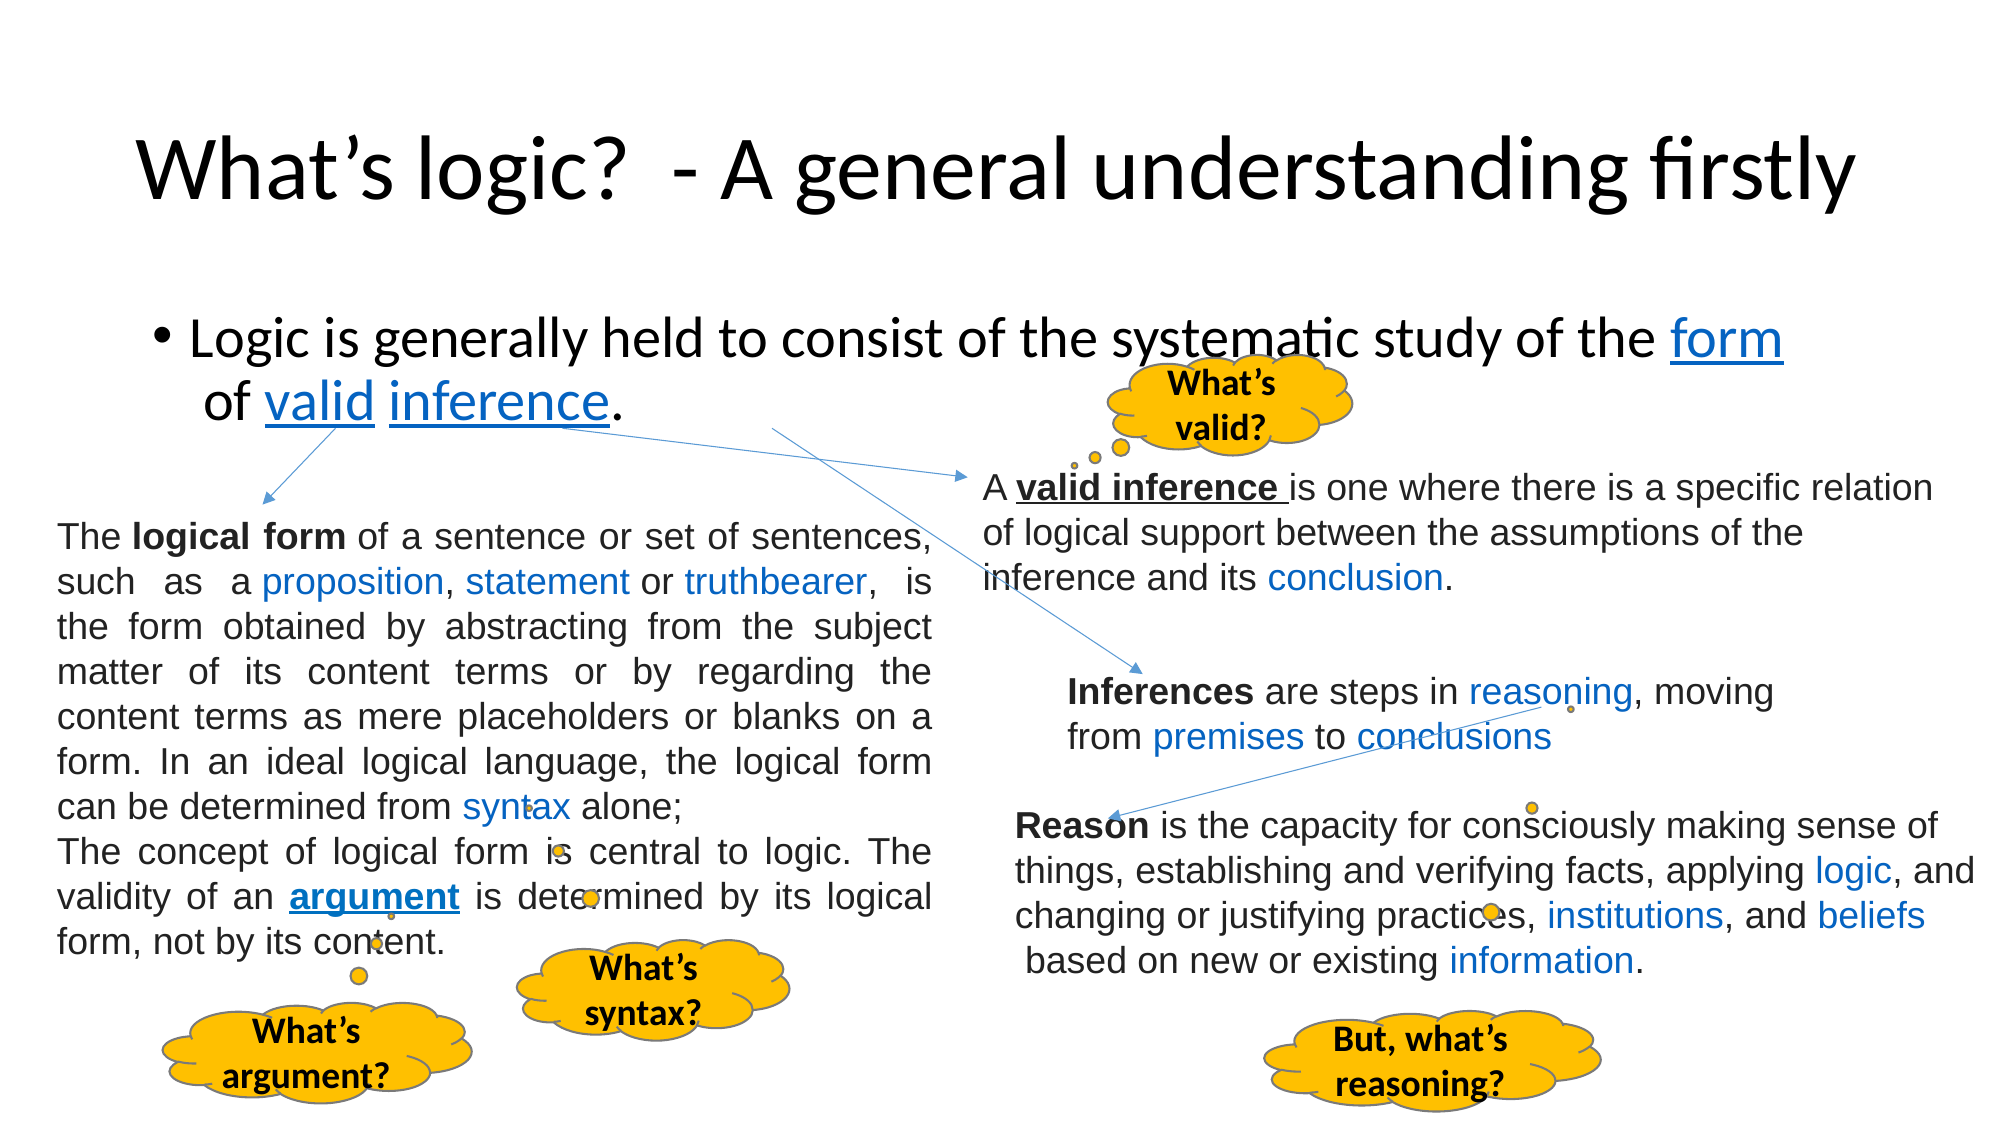

# What’s logic?  - A general understanding firstly
Logic is generally held to consist of the systematic study of the form of valid inference.
What’s valid?
A valid inference is one where there is a specific relation of logical support between the assumptions of the inference and its conclusion.
The logical form of a sentence or set of sentences, such as a proposition, statement or truthbearer, is the form obtained by abstracting from the subject matter of its content terms or by regarding the content terms as mere placeholders or blanks on a form. In an ideal logical language, the logical form can be determined from syntax alone;
The concept of logical form is central to logic. The validity of an argument is determined by its logical form, not by its content.
Inferences are steps in reasoning, moving from premises to conclusions
Reason is the capacity for consciously making sense of things, establishing and verifying facts, applying logic, and changing or justifying practices, institutions, and beliefs based on new or existing information.
What’s syntax?
What’s argument?
But, what’s reasoning?